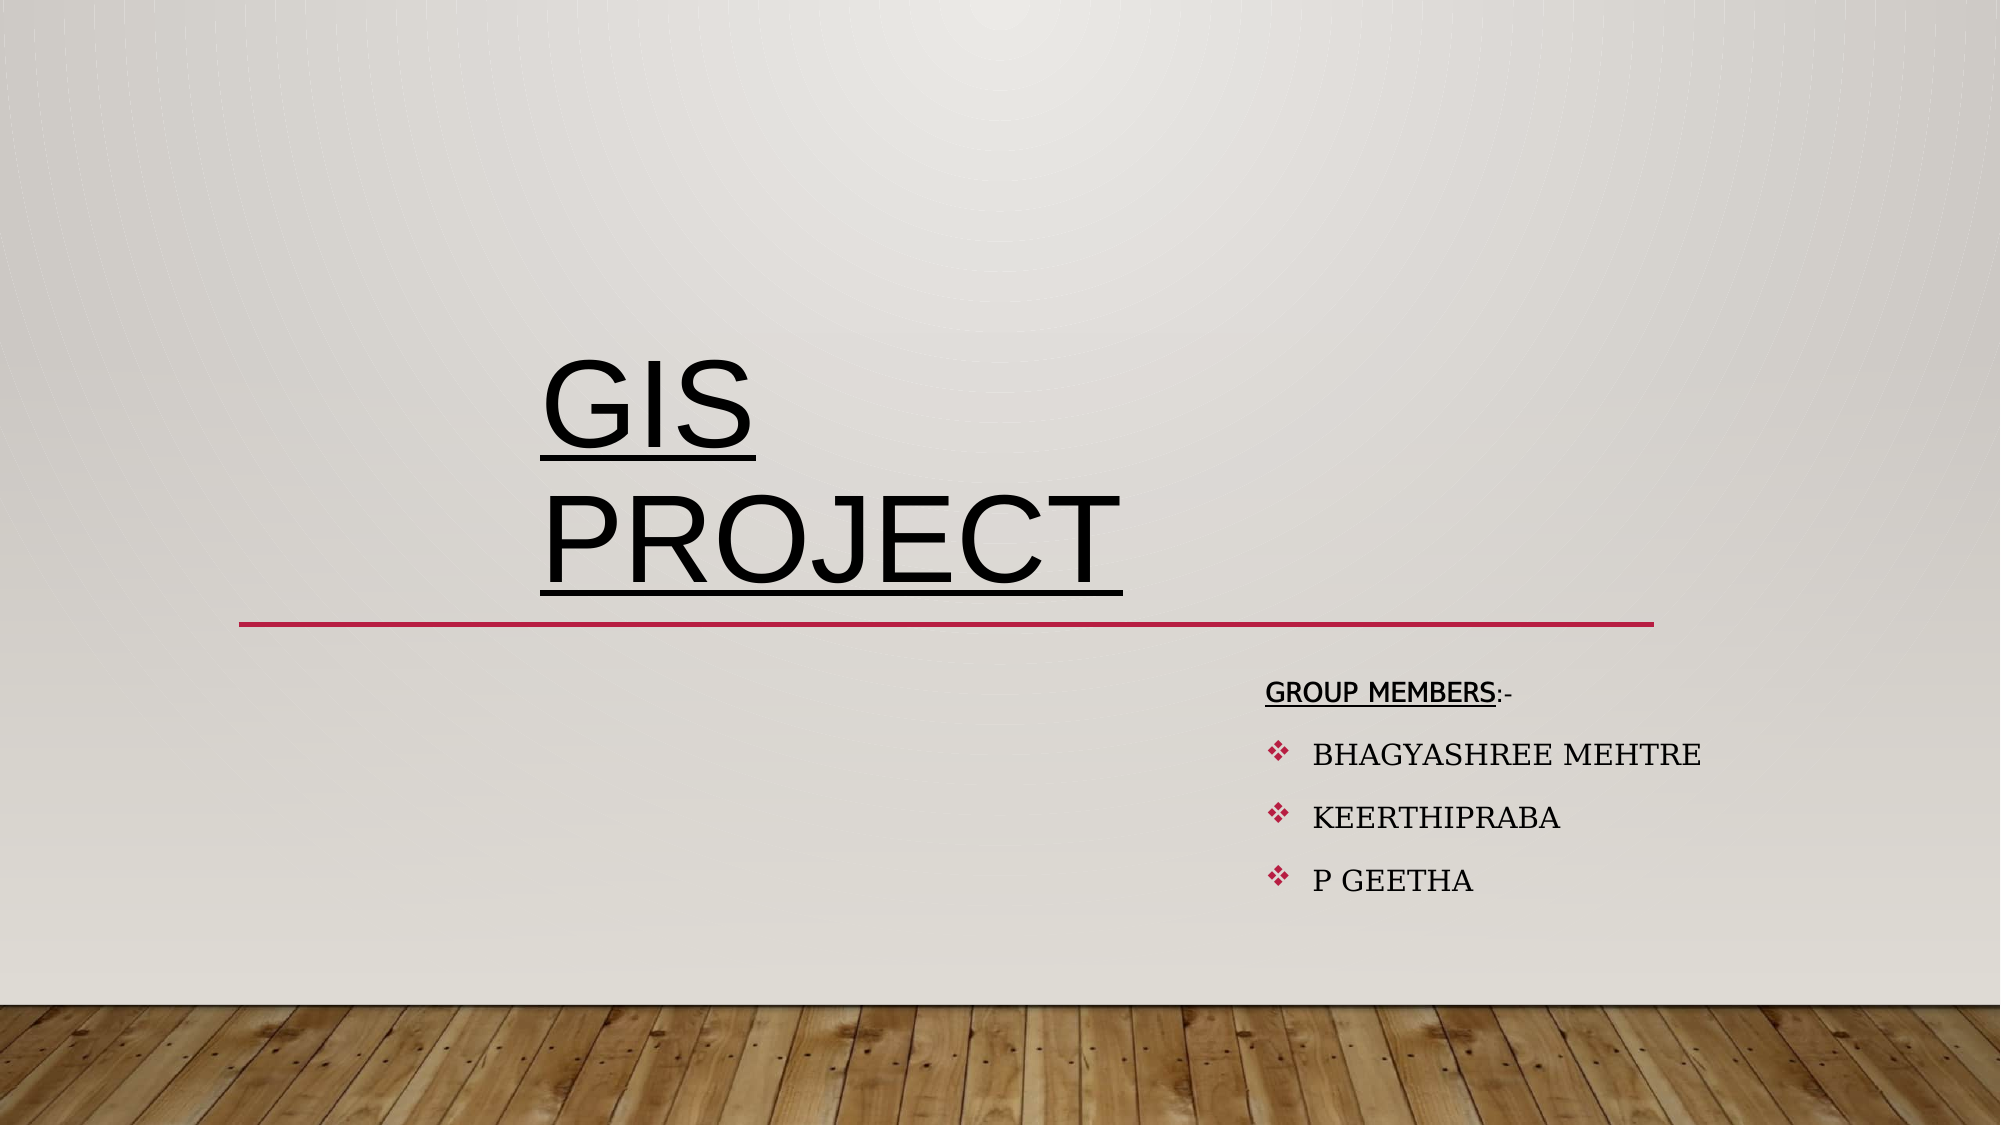

# GIS PROJECT
GROUP MEMBERS:-
BHAGYASHREE MEHTRE
KEERTHIPRABA
P GEETHA